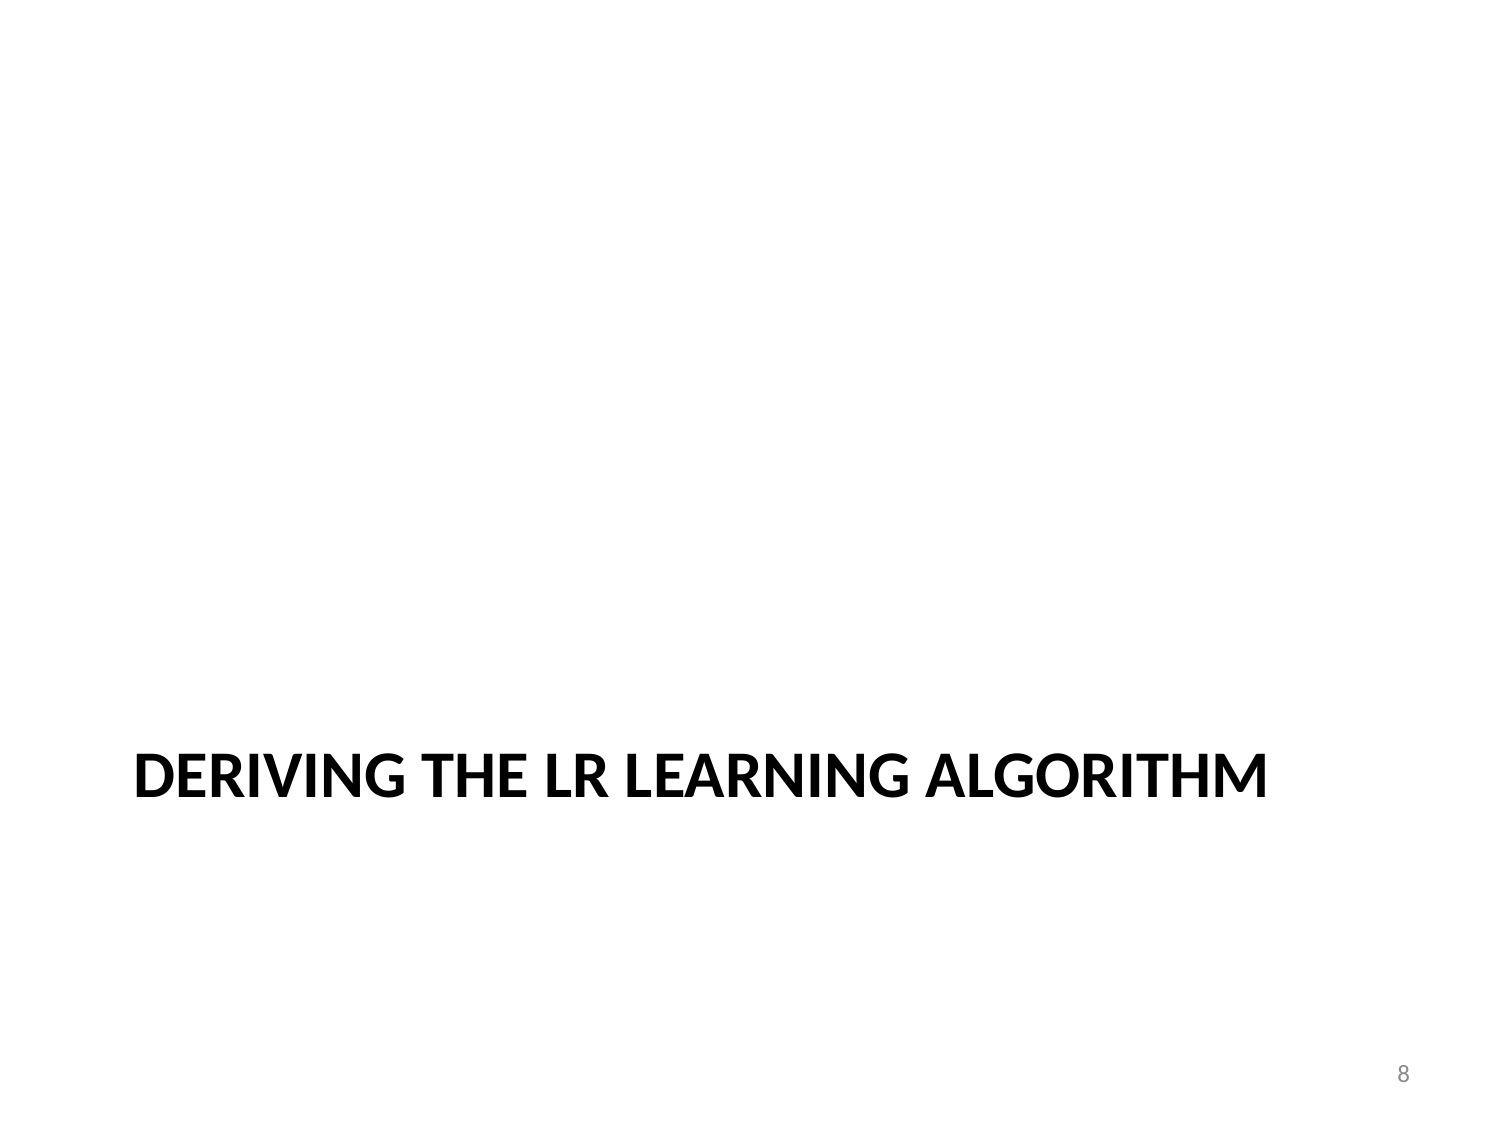

# Deriving the lr learning algorithm
8